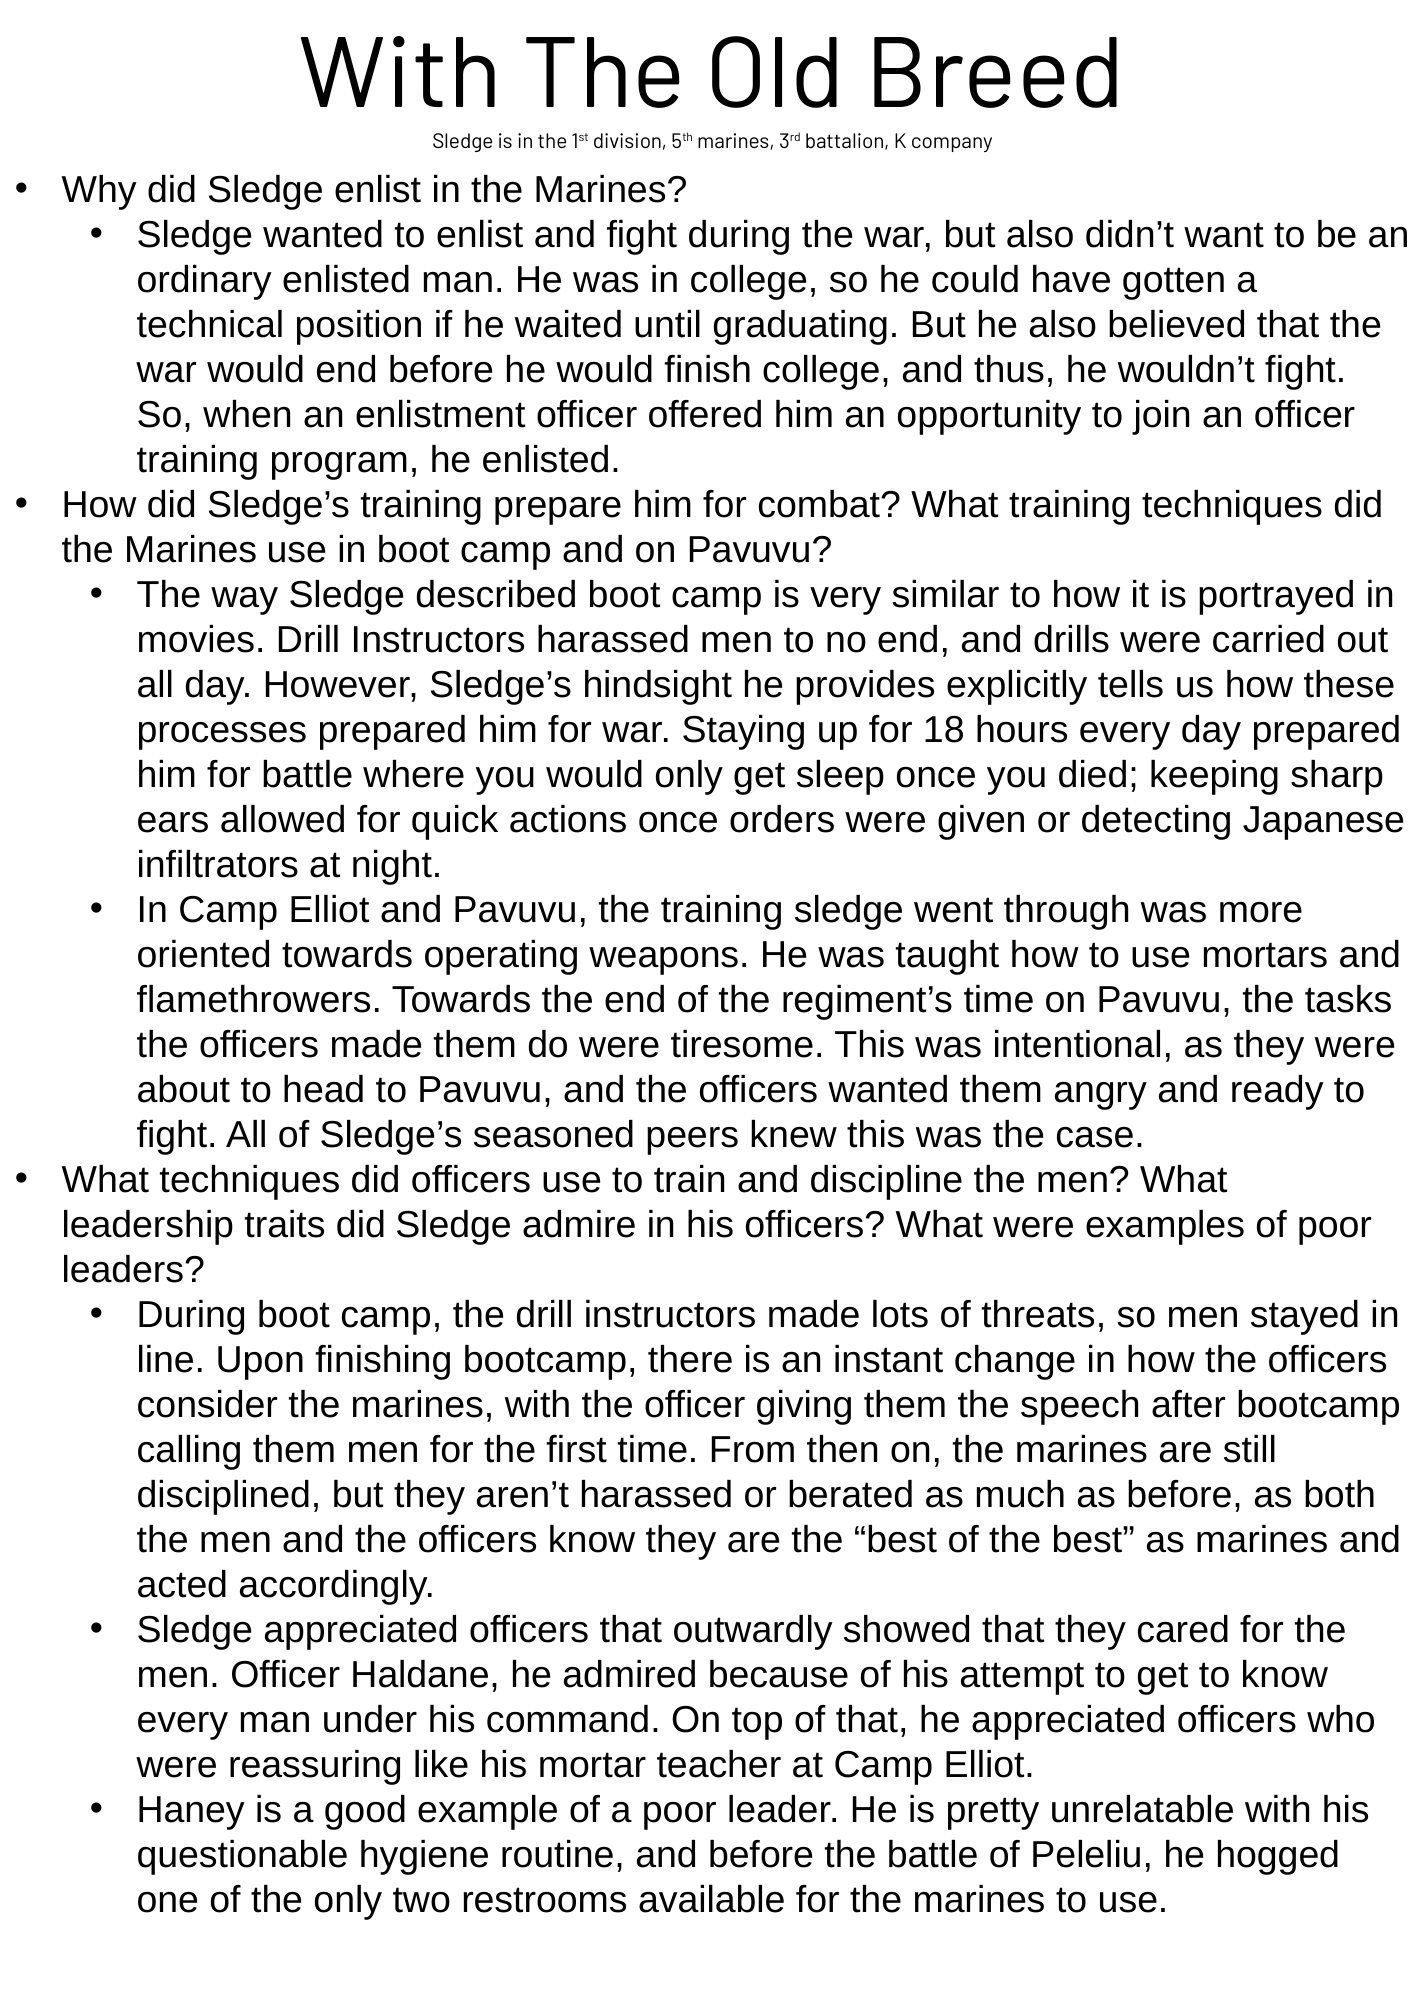

With The Old Breed
Sledge is in the 1st division, 5th marines, 3rd battalion, K company
Why did Sledge enlist in the Marines?
Sledge wanted to enlist and fight during the war, but also didn’t want to be an ordinary enlisted man. He was in college, so he could have gotten a technical position if he waited until graduating. But he also believed that the war would end before he would finish college, and thus, he wouldn’t fight. So, when an enlistment officer offered him an opportunity to join an officer training program, he enlisted.
How did Sledge’s training prepare him for combat? What training techniques did the Marines use in boot camp and on Pavuvu?
The way Sledge described boot camp is very similar to how it is portrayed in movies. Drill Instructors harassed men to no end, and drills were carried out all day. However, Sledge’s hindsight he provides explicitly tells us how these processes prepared him for war. Staying up for 18 hours every day prepared him for battle where you would only get sleep once you died; keeping sharp ears allowed for quick actions once orders were given or detecting Japanese infiltrators at night.
In Camp Elliot and Pavuvu, the training sledge went through was more oriented towards operating weapons. He was taught how to use mortars and flamethrowers. Towards the end of the regiment’s time on Pavuvu, the tasks the officers made them do were tiresome. This was intentional, as they were about to head to Pavuvu, and the officers wanted them angry and ready to fight. All of Sledge’s seasoned peers knew this was the case.
What techniques did officers use to train and discipline the men? What leadership traits did Sledge admire in his officers? What were examples of poor leaders?
During boot camp, the drill instructors made lots of threats, so men stayed in line. Upon finishing bootcamp, there is an instant change in how the officers consider the marines, with the officer giving them the speech after bootcamp calling them men for the first time. From then on, the marines are still disciplined, but they aren’t harassed or berated as much as before, as both the men and the officers know they are the “best of the best” as marines and acted accordingly.
Sledge appreciated officers that outwardly showed that they cared for the men. Officer Haldane, he admired because of his attempt to get to know every man under his command. On top of that, he appreciated officers who were reassuring like his mortar teacher at Camp Elliot.
Haney is a good example of a poor leader. He is pretty unrelatable with his questionable hygiene routine, and before the battle of Peleliu, he hogged one of the only two restrooms available for the marines to use.